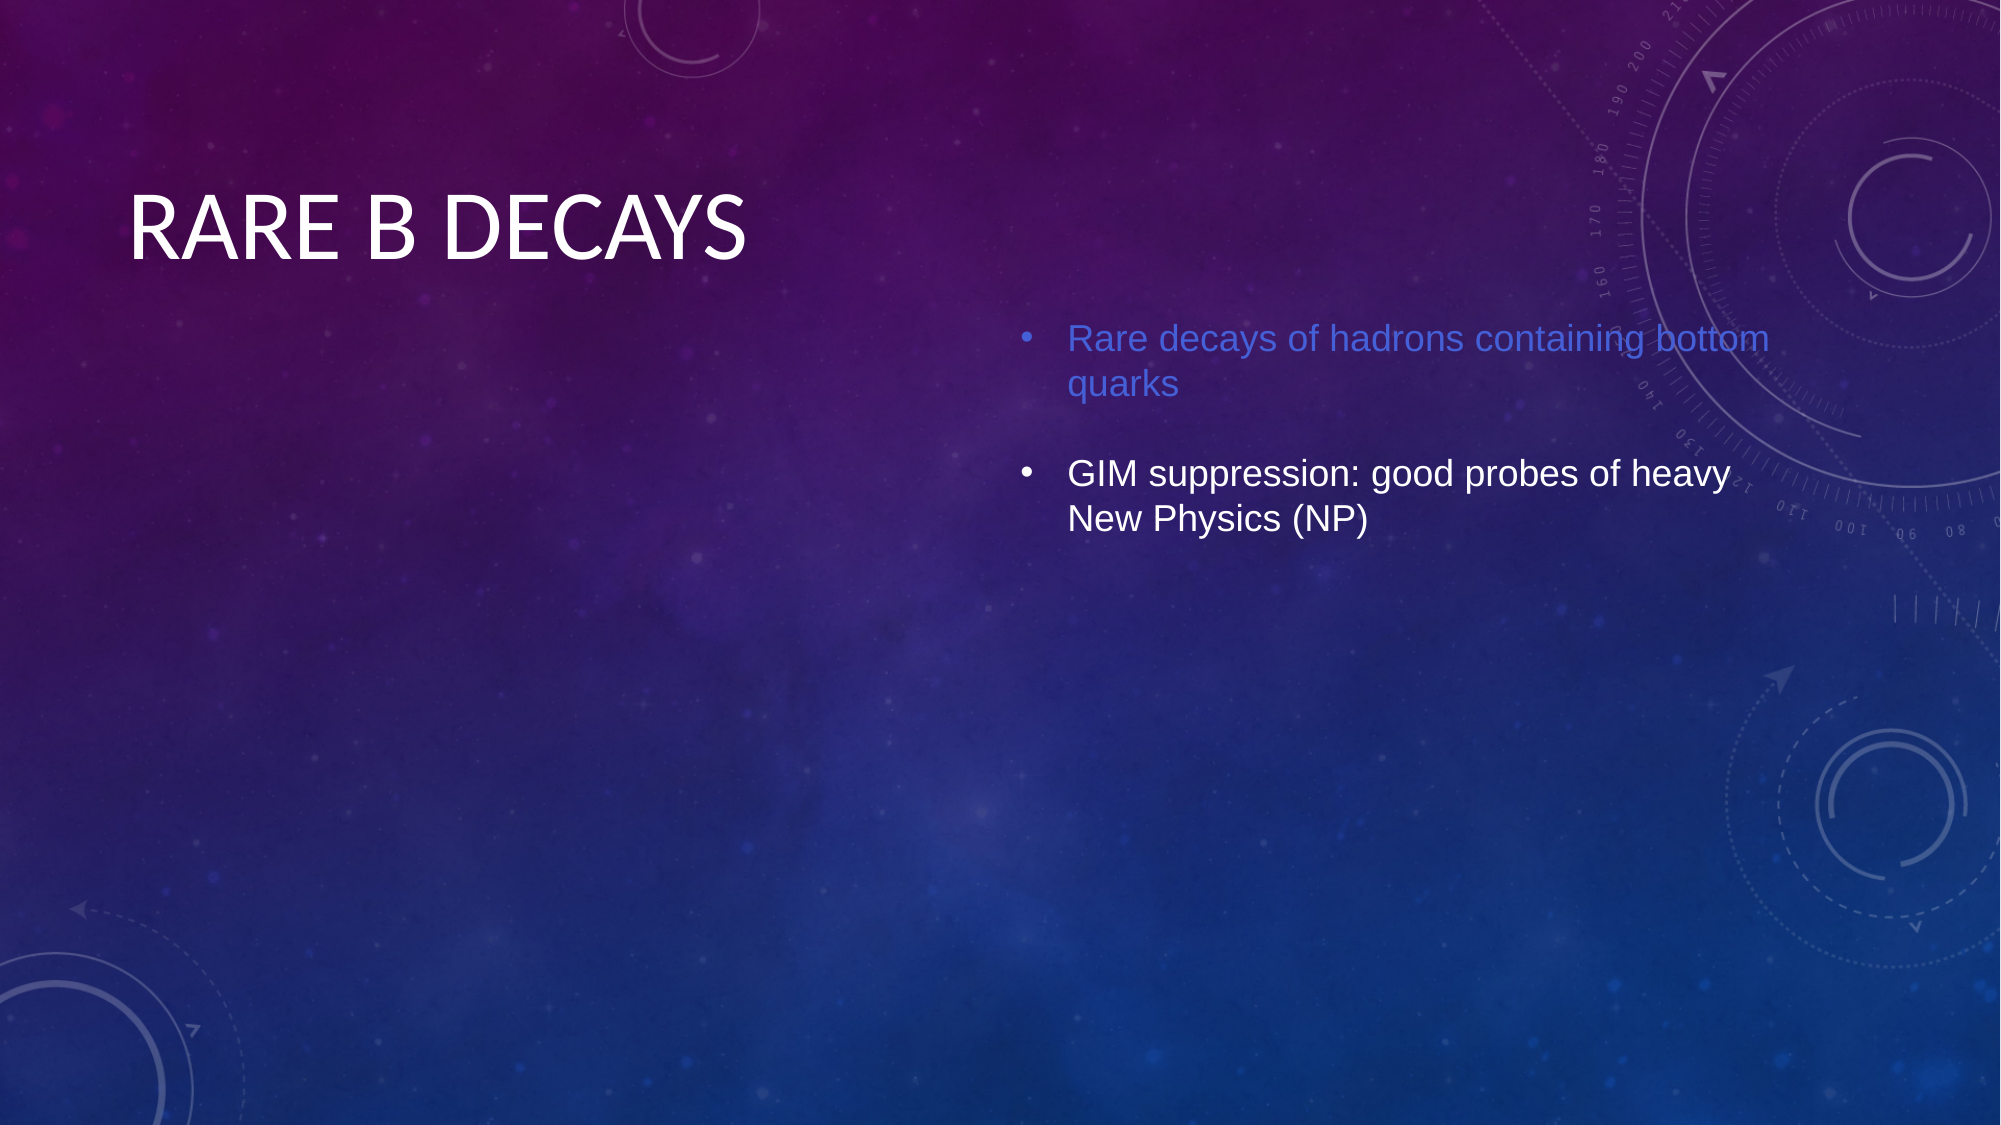

# Rare B Decays
Rare decays of hadrons containing bottom quarks

GIM suppression: good probes of heavy New Physics (NP)